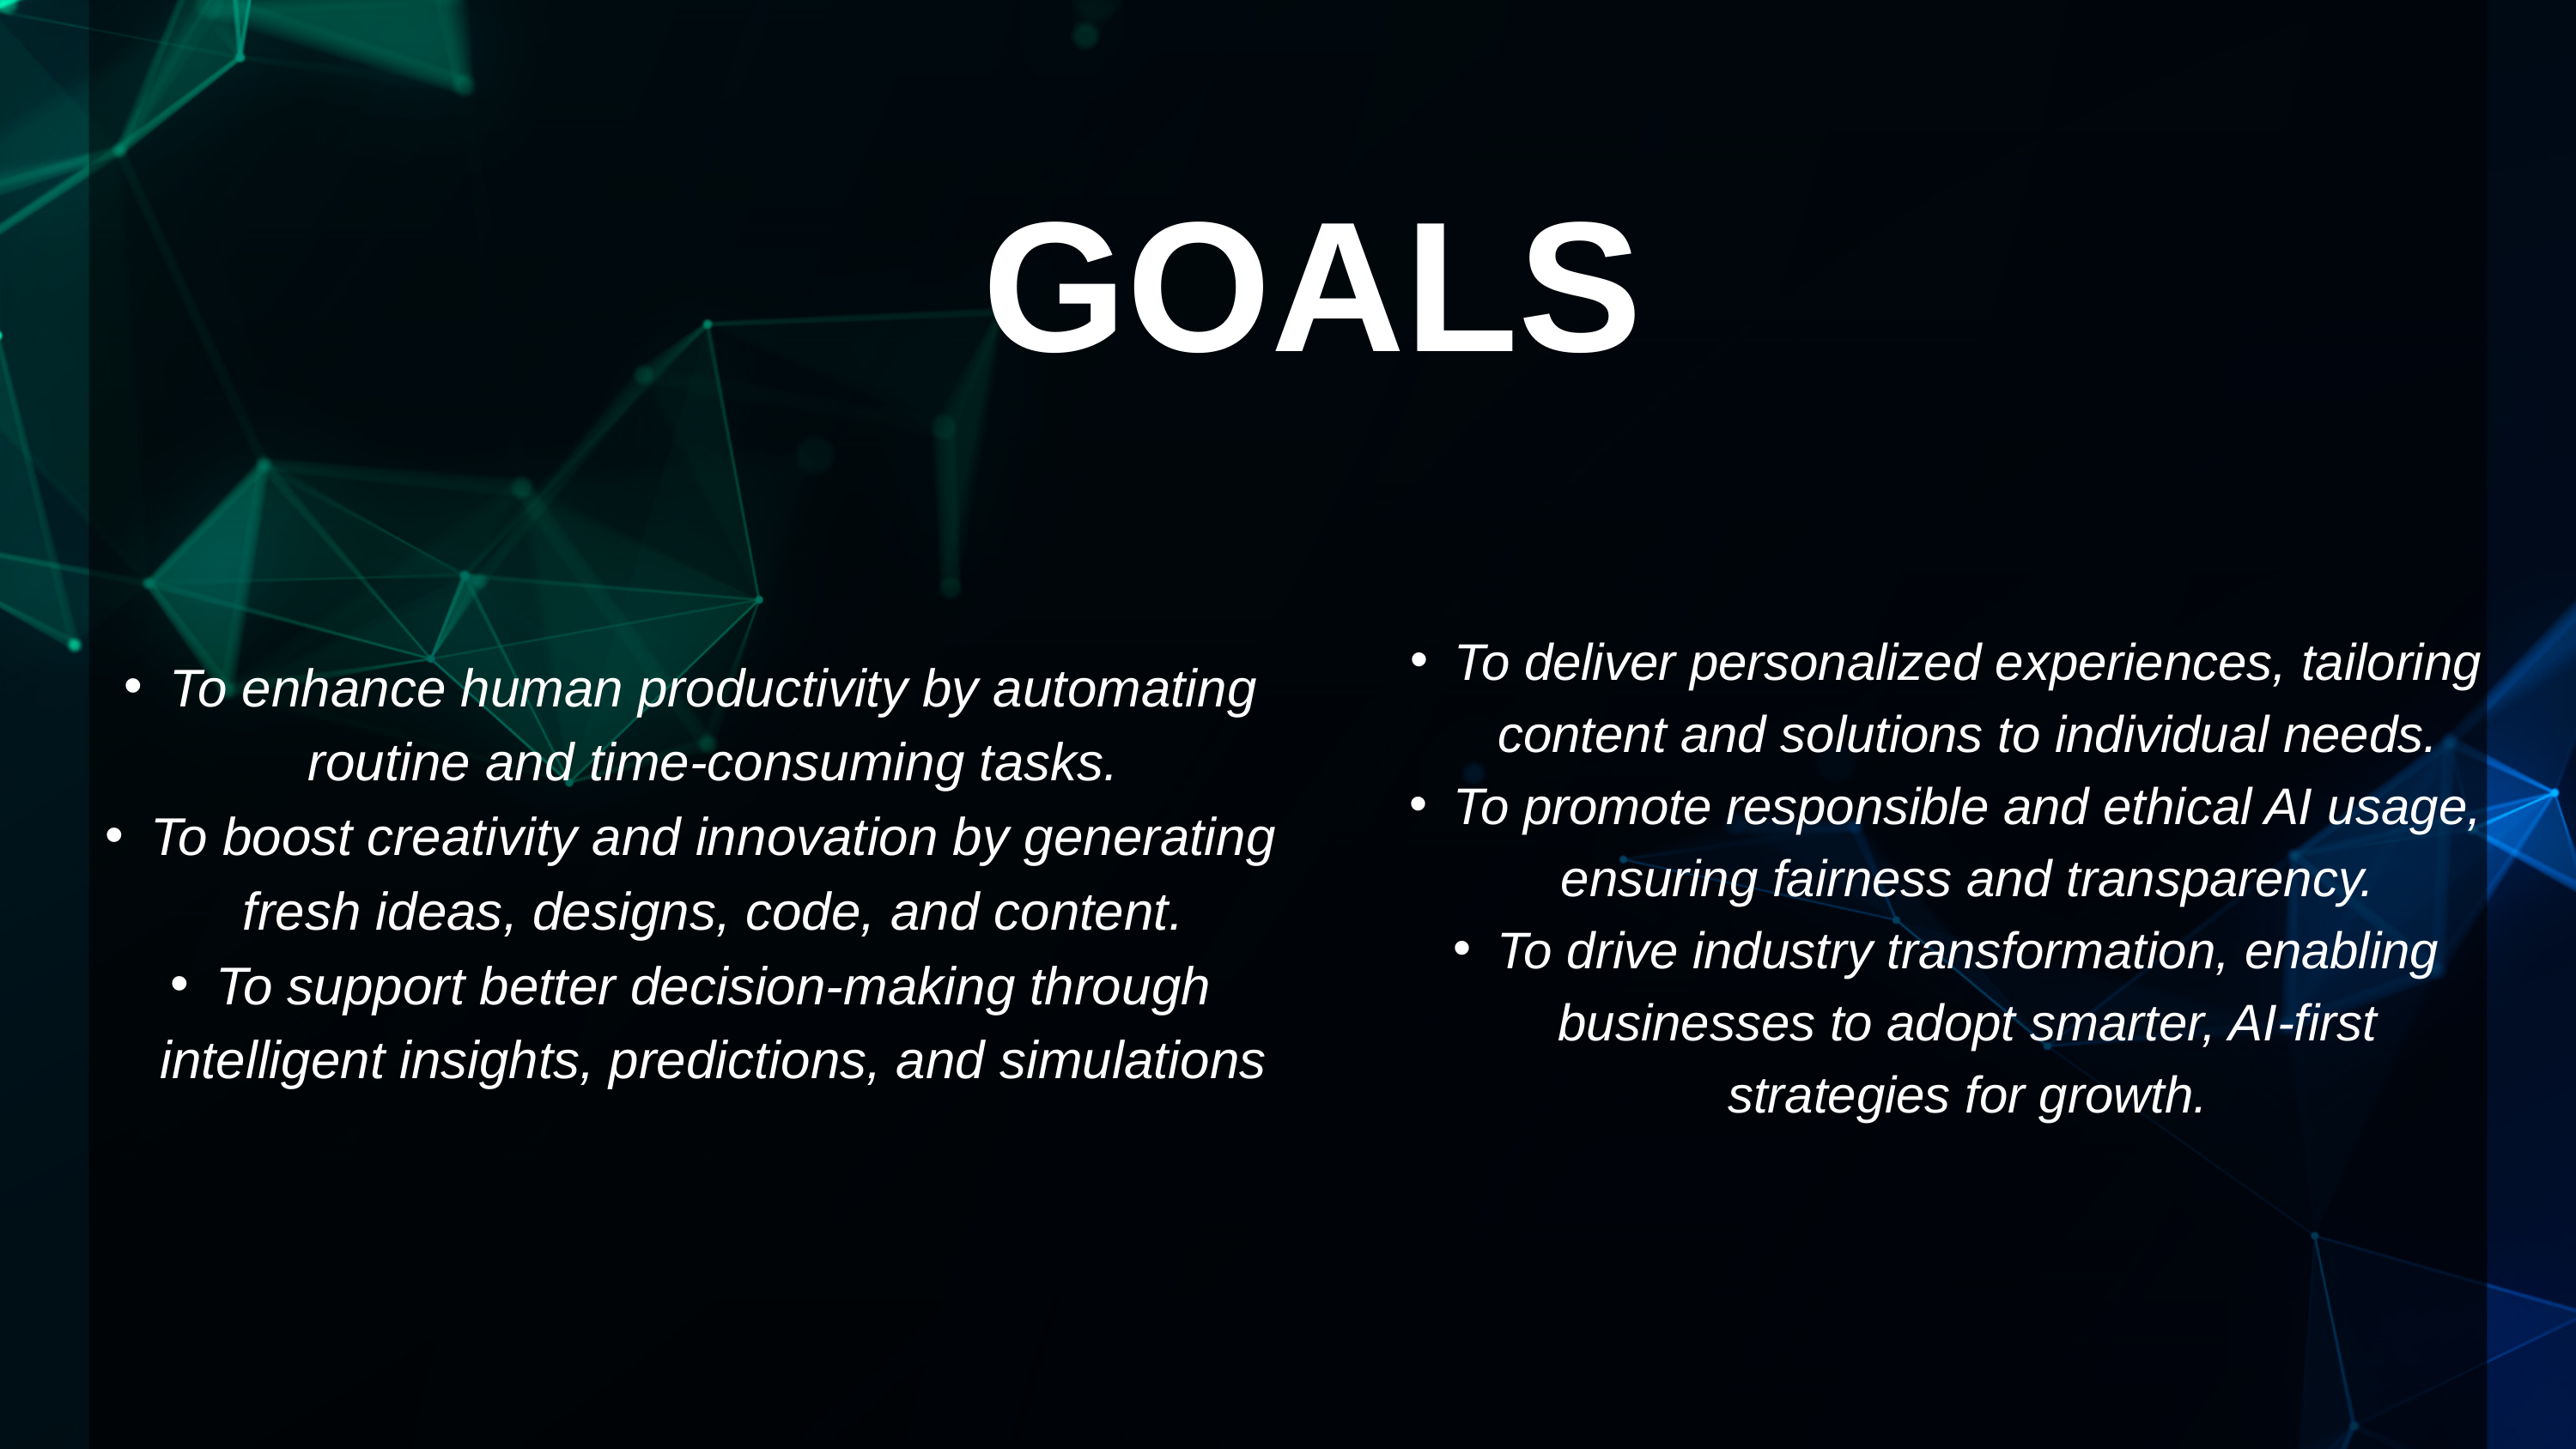

GOALS
To deliver personalized experiences, tailoring content and solutions to individual needs.
To promote responsible and ethical AI usage, ensuring fairness and transparency.
To drive industry transformation, enabling businesses to adopt smarter, AI-first strategies for growth.

To enhance human productivity by automating routine and time-consuming tasks.
To boost creativity and innovation by generating fresh ideas, designs, code, and content.
To support better decision-making through intelligent insights, predictions, and simulations